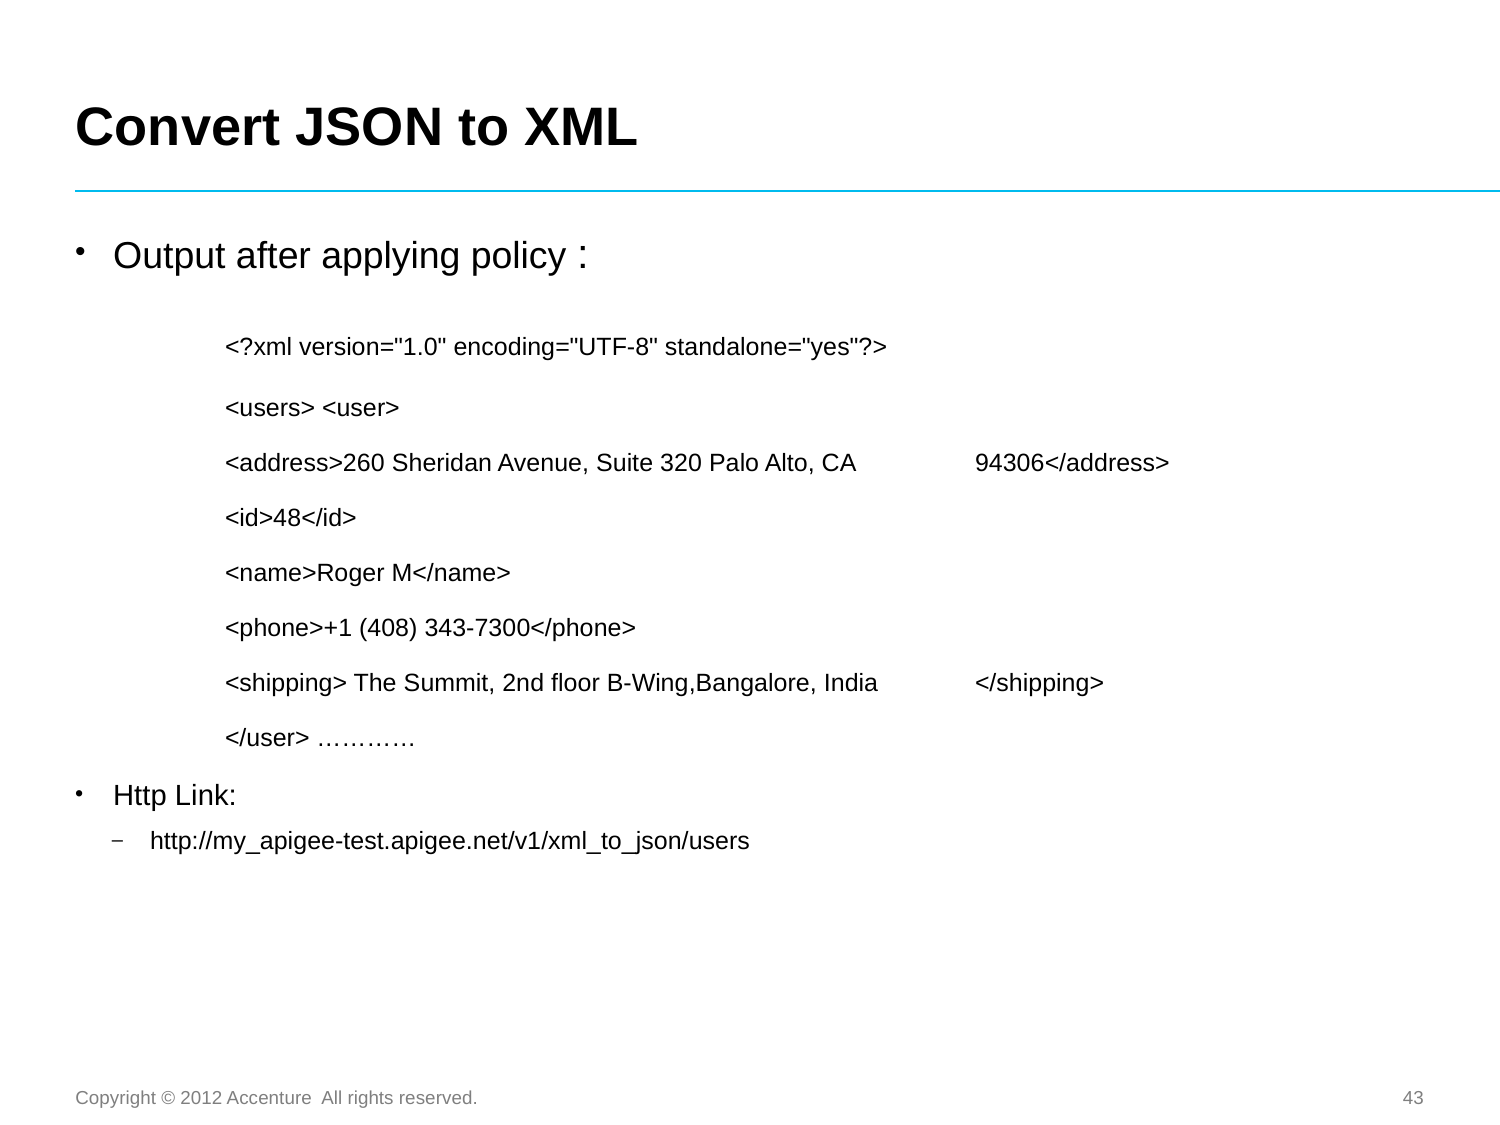

# Convert JSON to XML
Output after applying policy :
	<?xml version="1.0" encoding="UTF-8" standalone="yes"?>
	<users> <user>
	<address>260 Sheridan Avenue, Suite 320 Palo Alto, CA 	94306</address>
	<id>48</id>
	<name>Roger M</name>
	<phone>+1 (408) 343-7300</phone>
	<shipping> The Summit, 2nd floor B-Wing,Bangalore, India 	</shipping>
	</user> …………
Http Link:
http://my_apigee-test.apigee.net/v1/xml_to_json/users